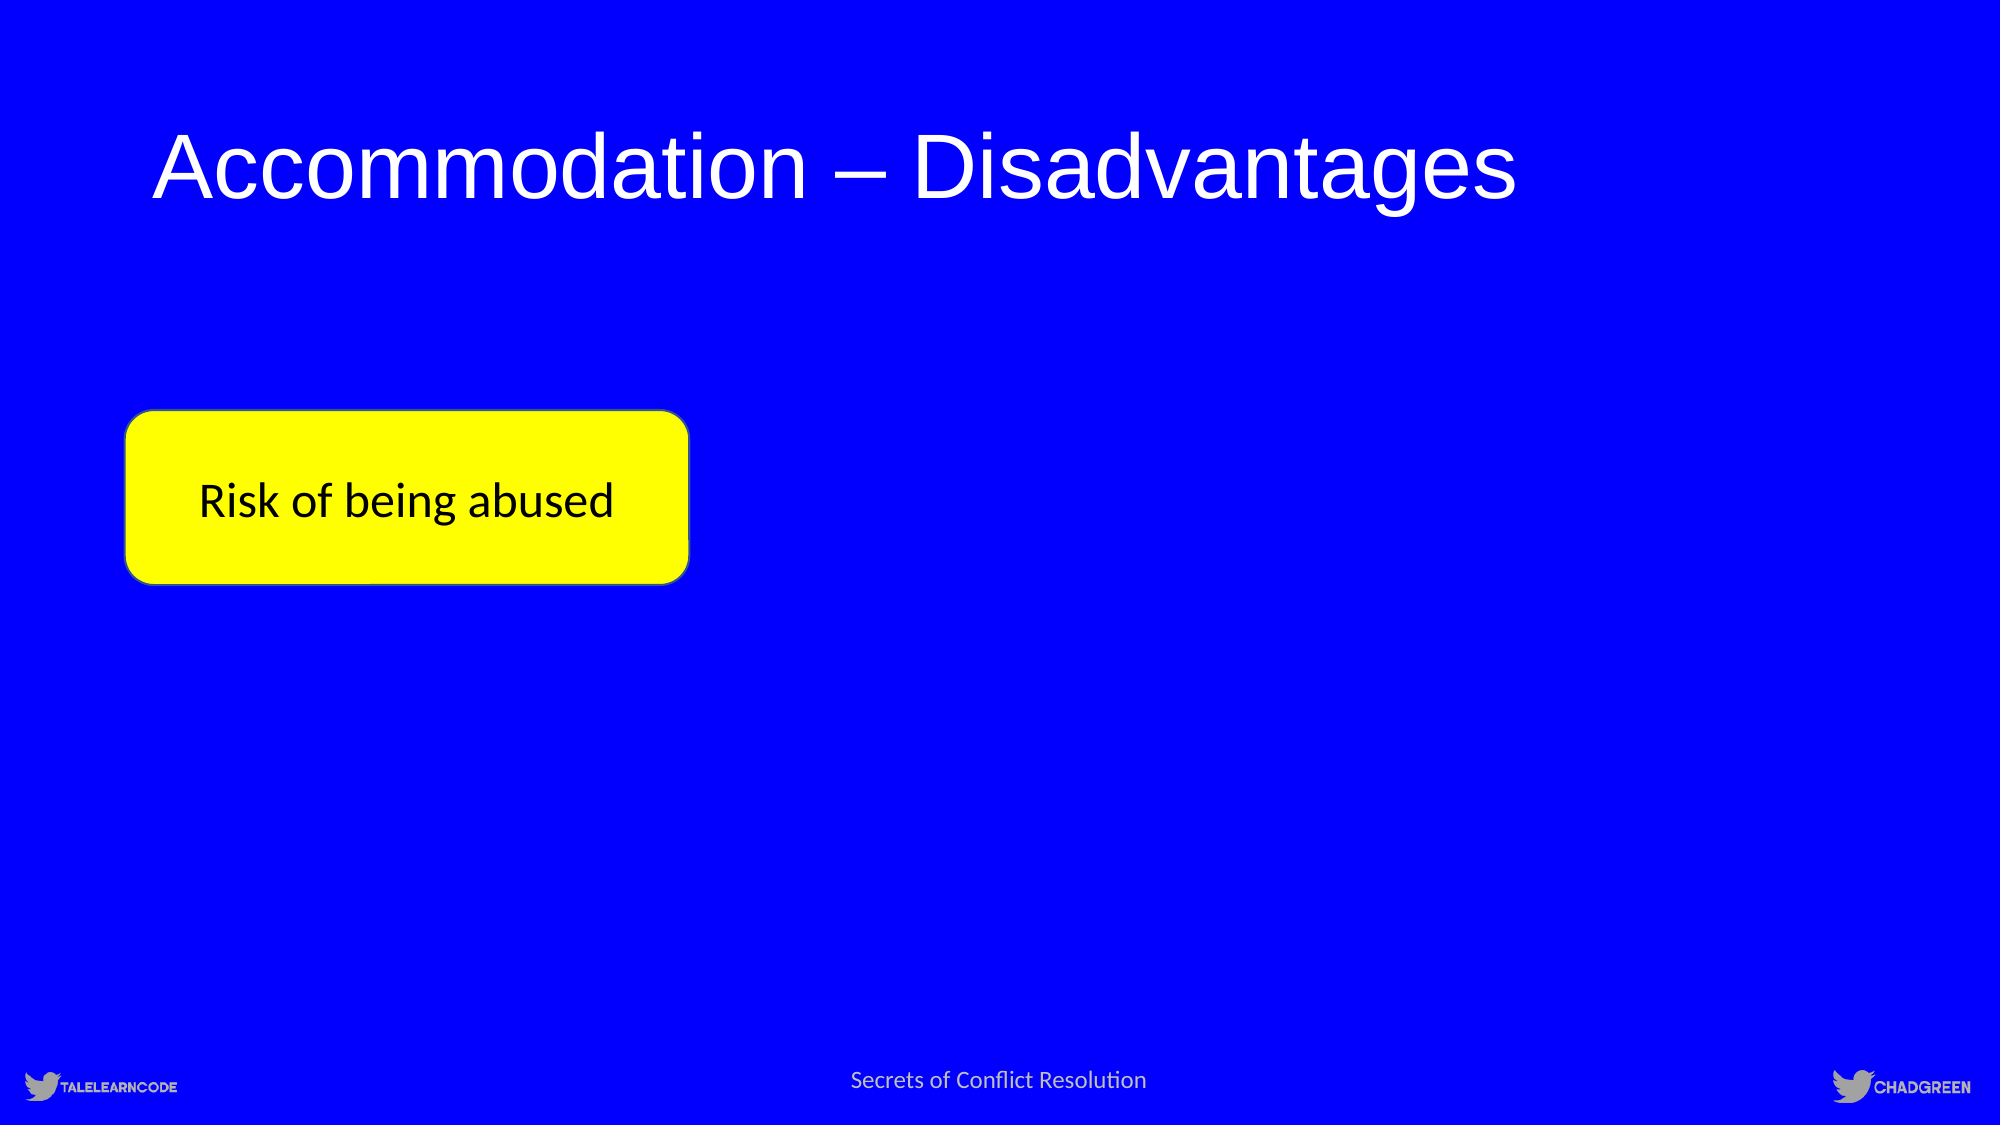

# Accommodation – Disadvantages
Risk of being abused